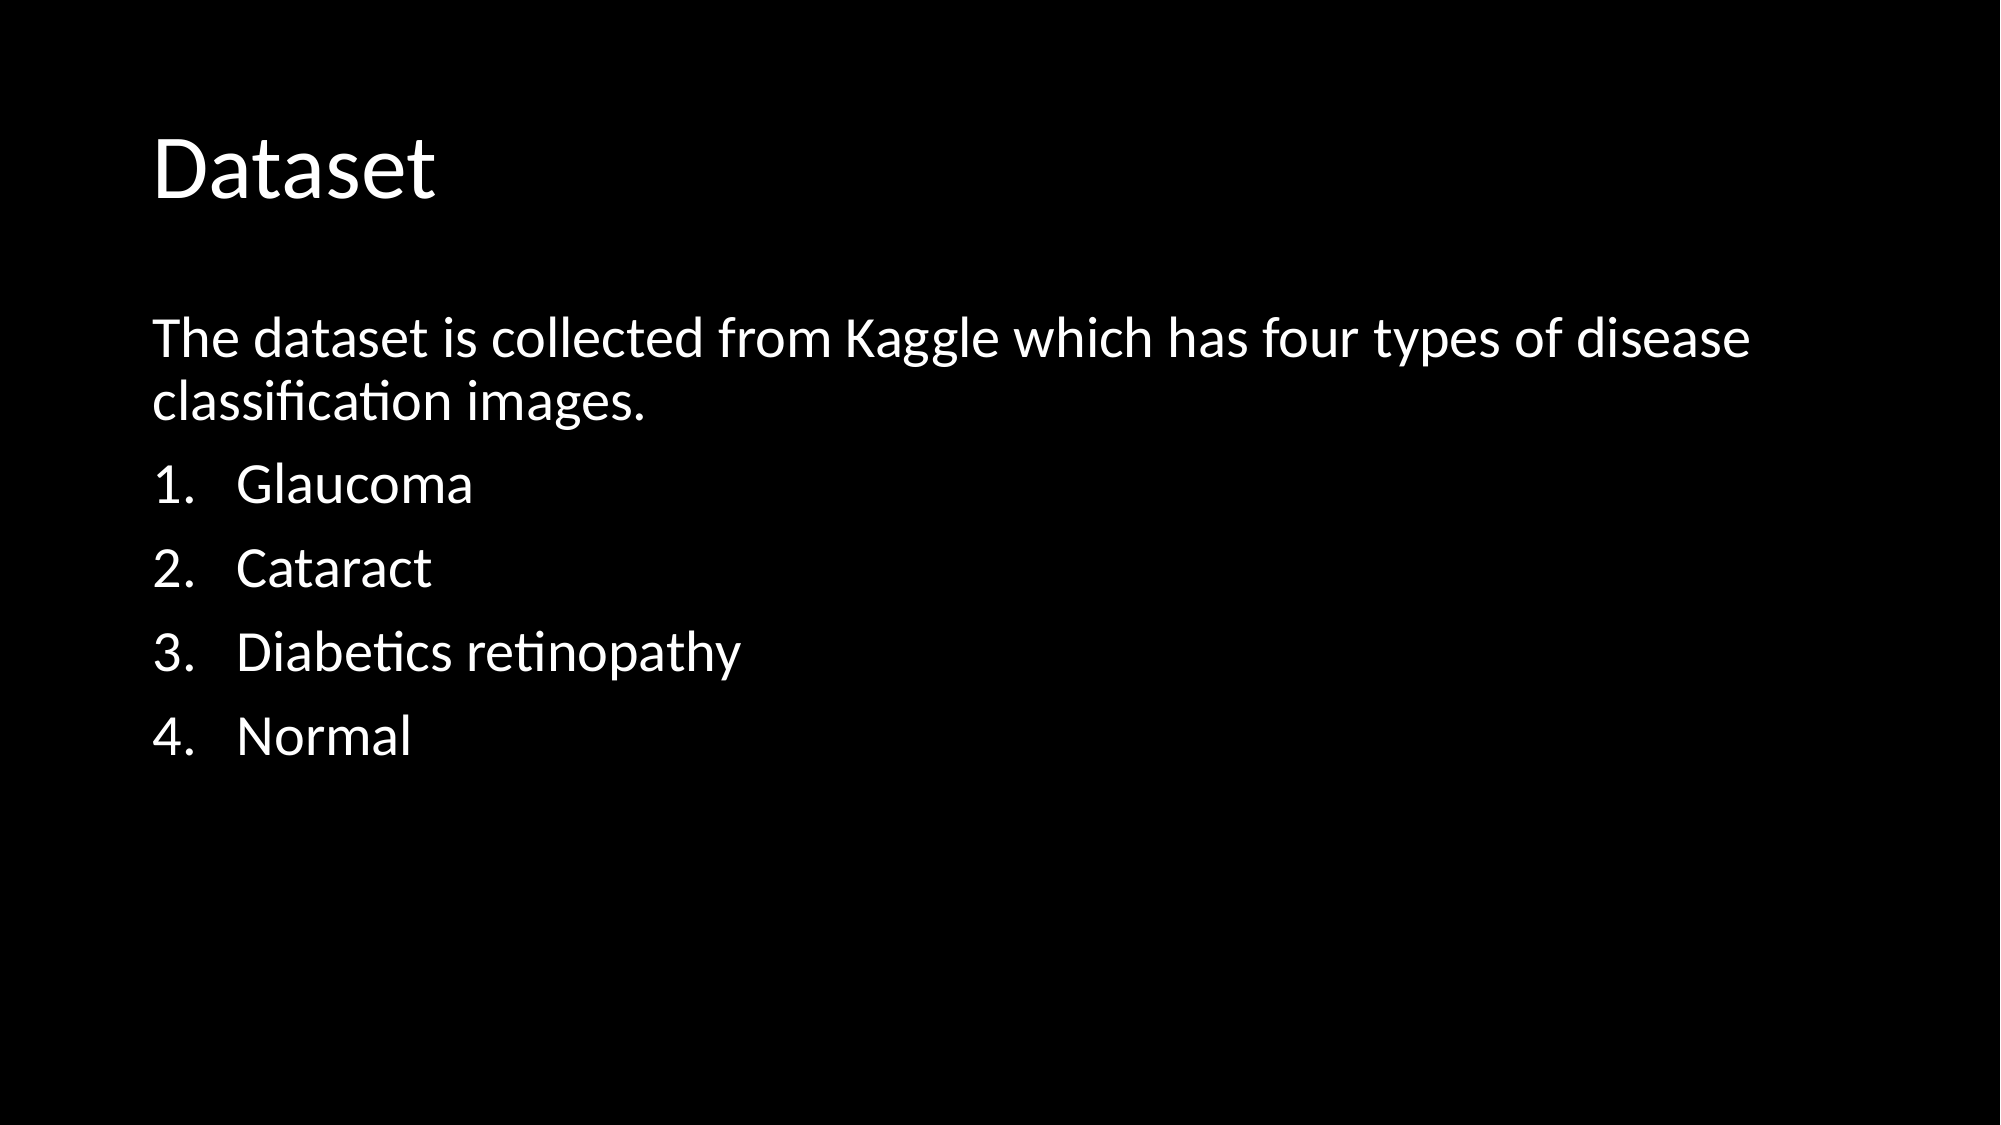

# Dataset
The dataset is collected from Kaggle which has four types of disease classification images.
Glaucoma
Cataract
Diabetics retinopathy
Normal